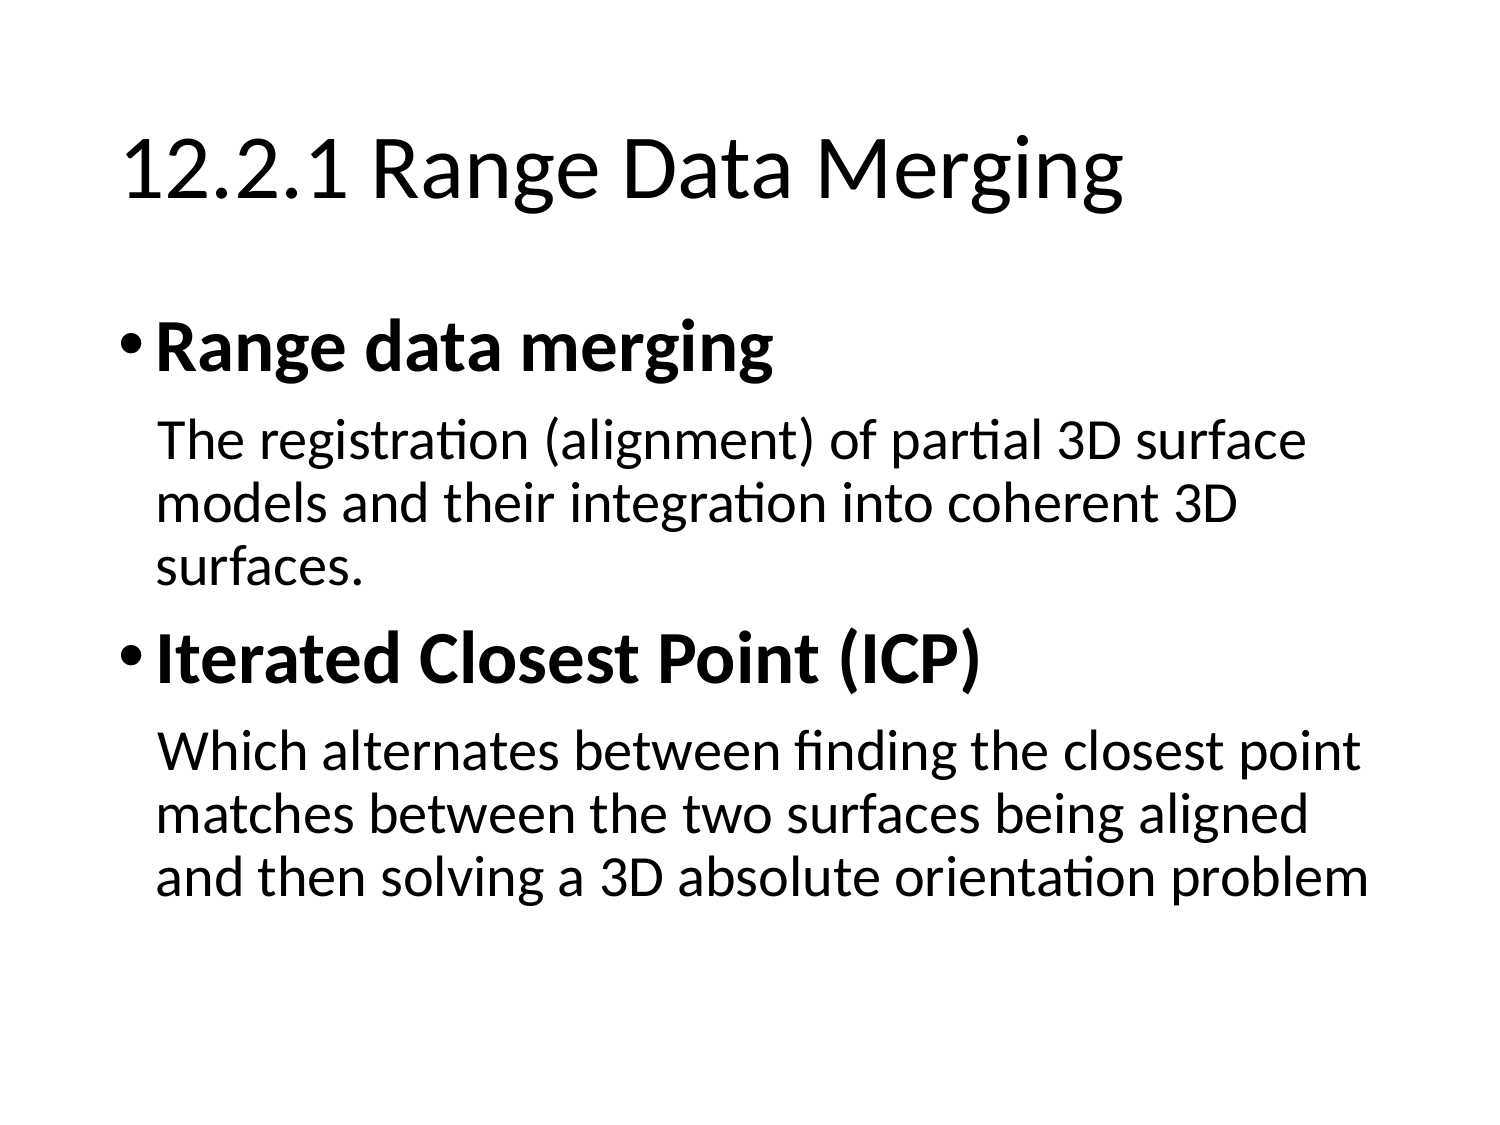

# 12.2.1 Range Data Merging
Range data merging
   The registration (alignment) of partial 3D surface models and their integration into coherent 3D surfaces.
Iterated Closest Point (ICP)
   Which alternates between finding the closest point matches between the two surfaces being aligned and then solving a 3D absolute orientation problem